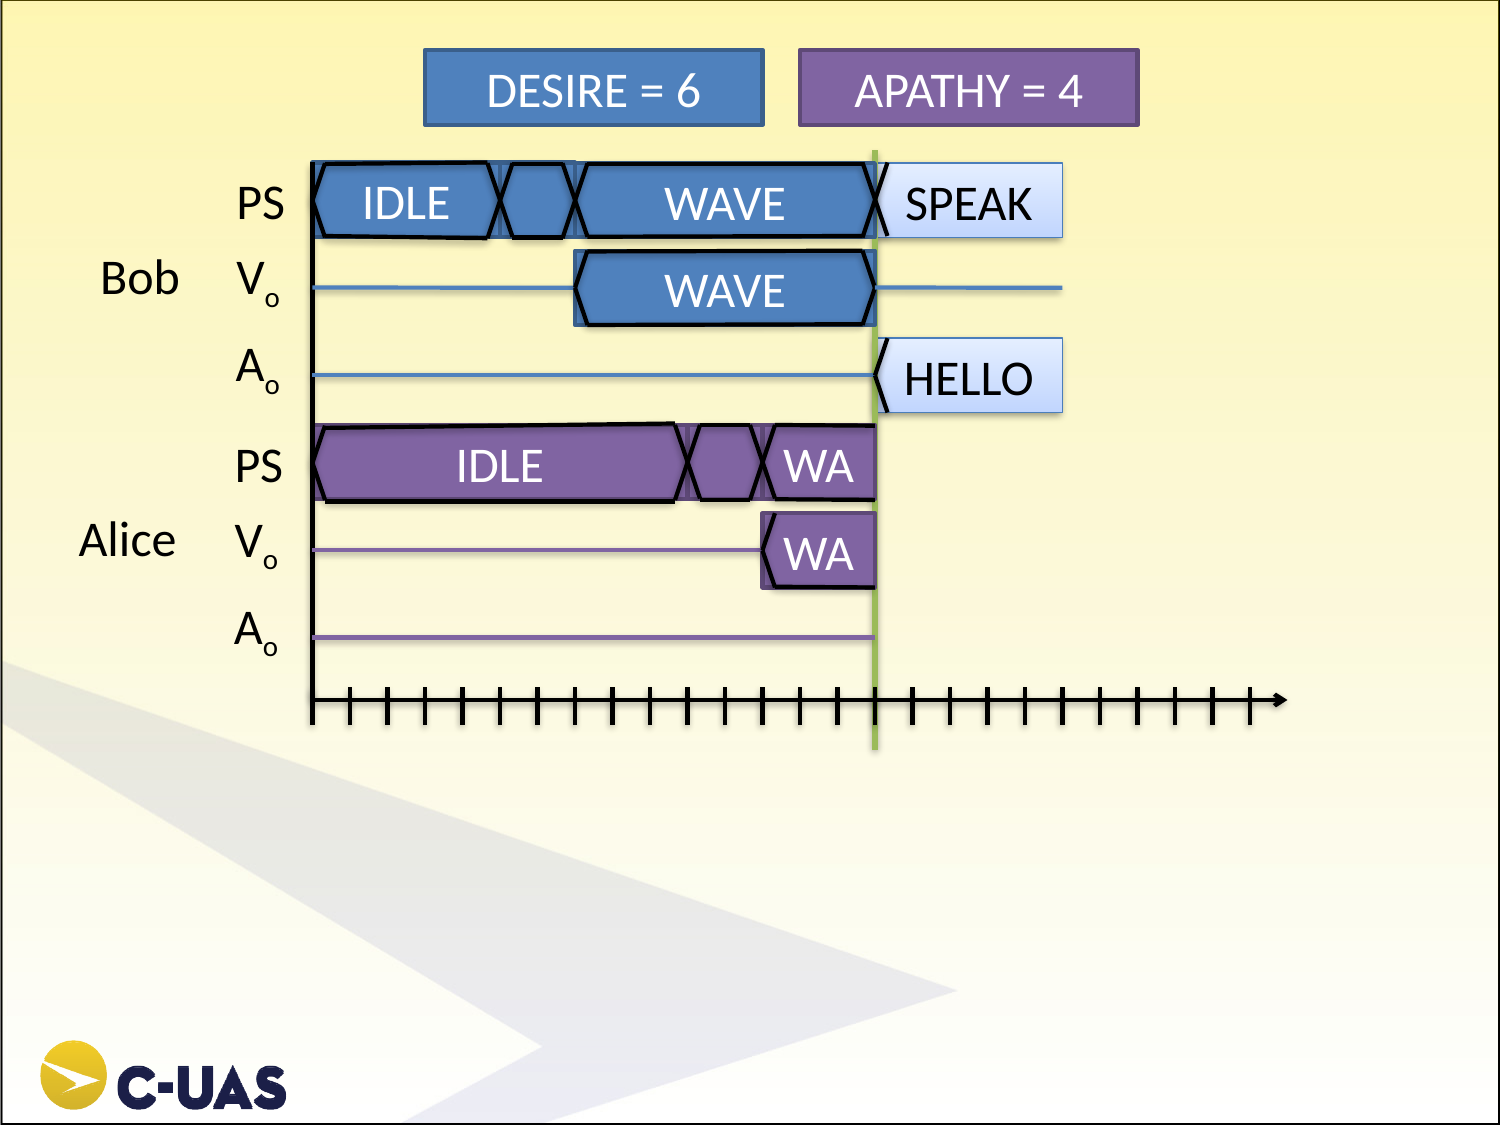

DESIRE = 6
APATHY = 4
PS
IDLE

SPEAK
WAVE
Bob
Vo
WAVE
Ao
HELLO
PS
IDLE

WA
Alice
Vo
WA
Ao